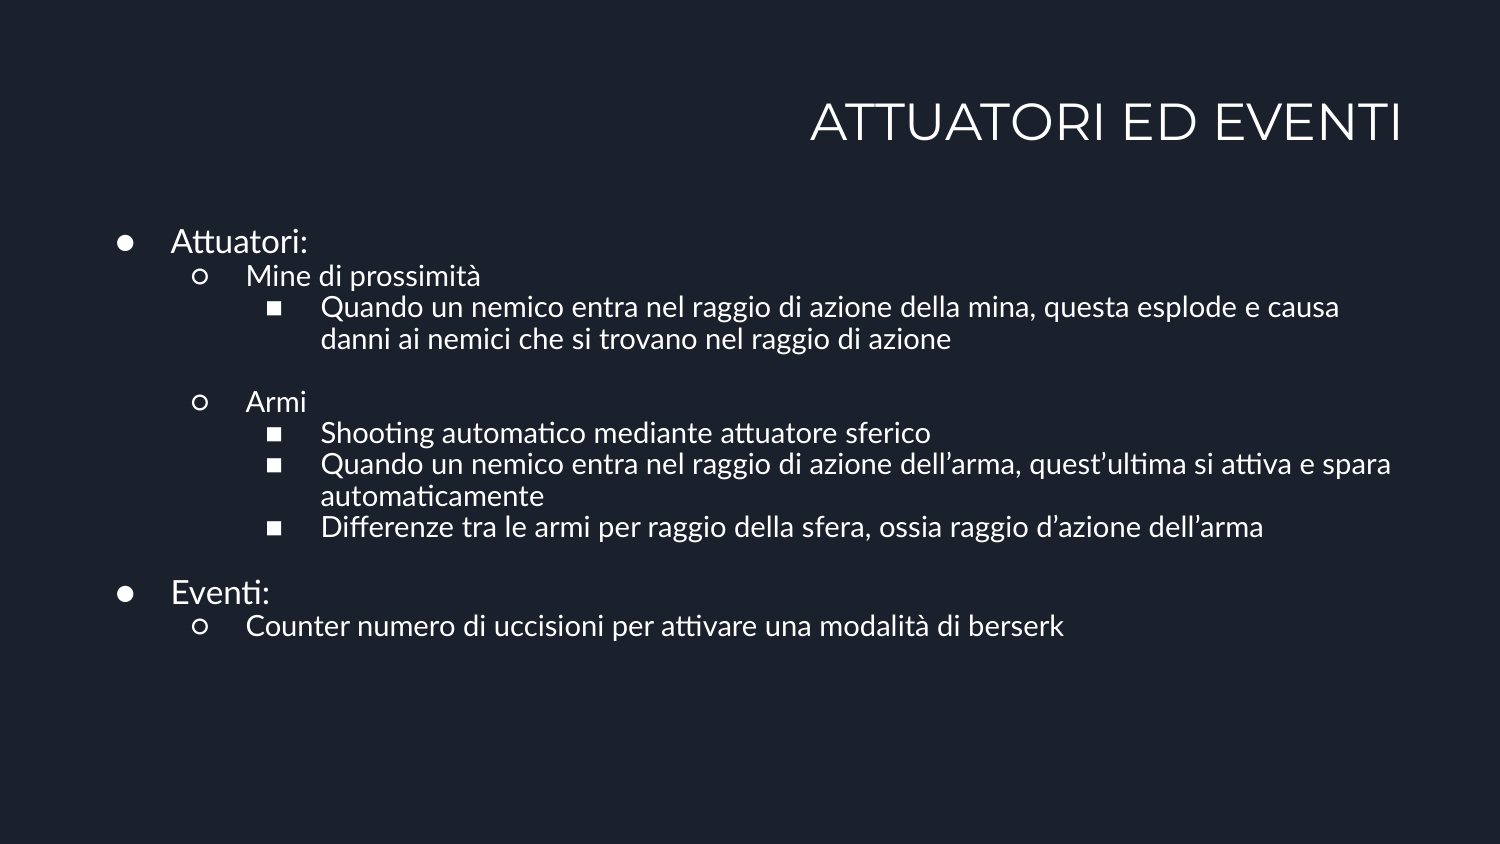

# ATTUATORI ED EVENTI
Attuatori:
Mine di prossimità
Quando un nemico entra nel raggio di azione della mina, questa esplode e causa danni ai nemici che si trovano nel raggio di azione
Armi
Shooting automatico mediante attuatore sferico
Quando un nemico entra nel raggio di azione dell’arma, quest’ultima si attiva e spara automaticamente
Differenze tra le armi per raggio della sfera, ossia raggio d’azione dell’arma
Eventi:
Counter numero di uccisioni per attivare una modalità di berserk